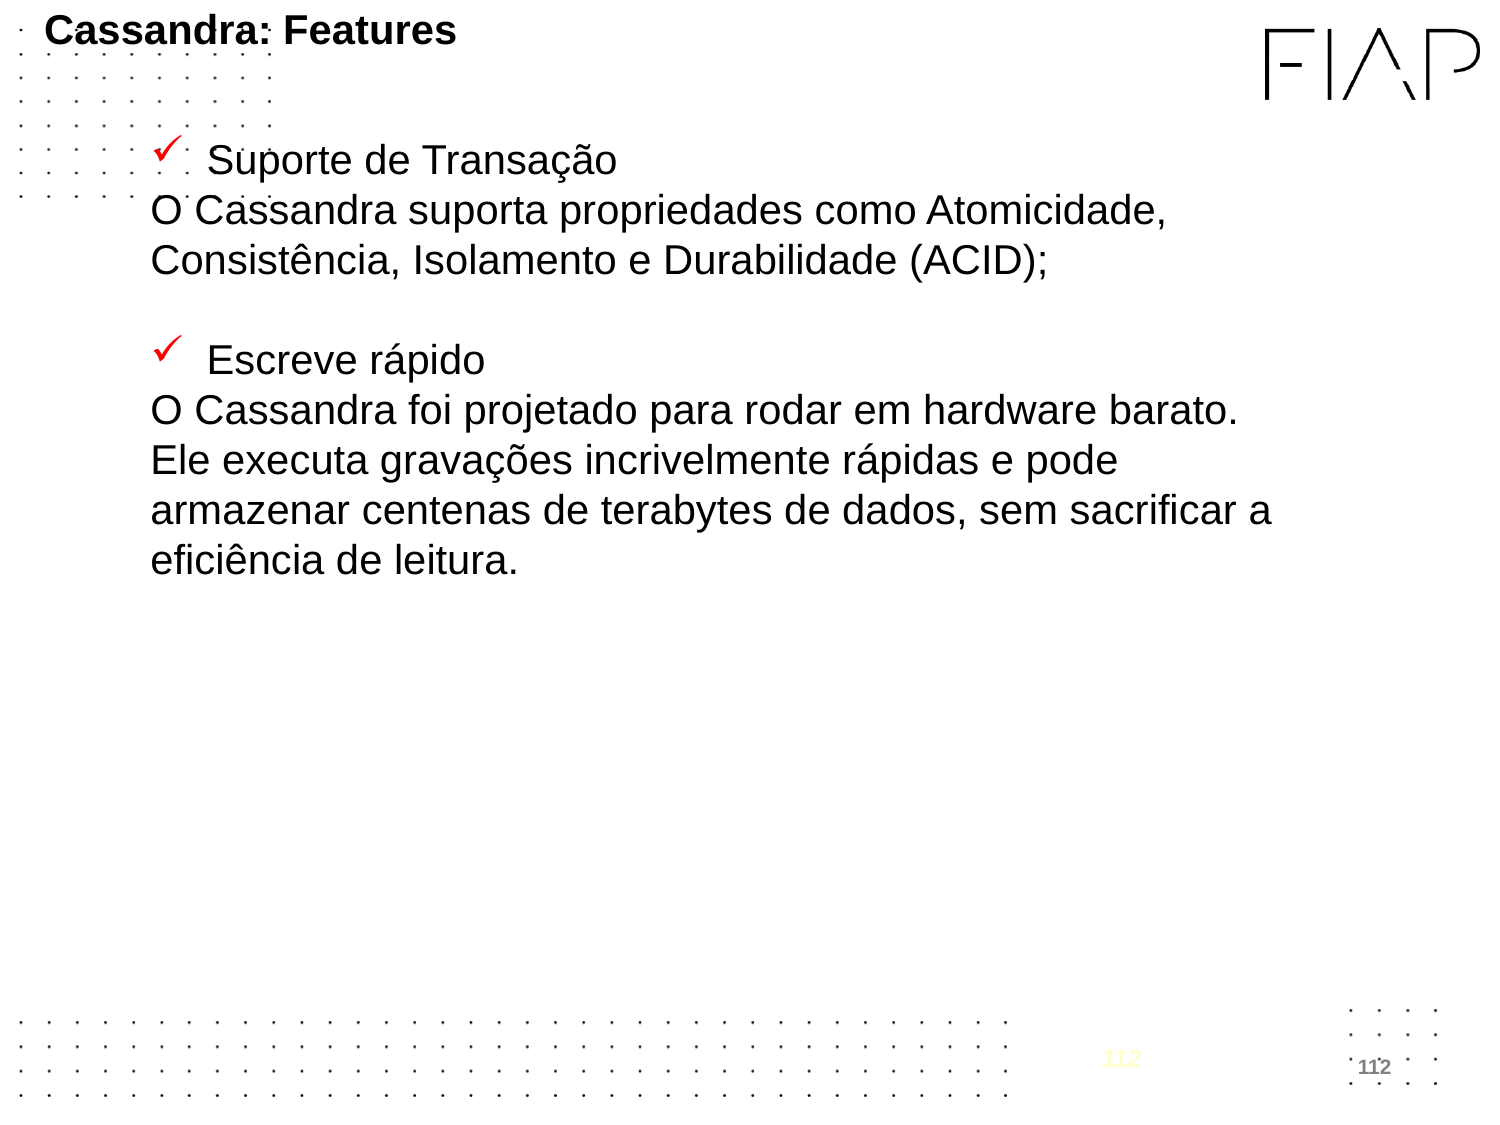

# Cassandra: Features
Suporte de Transação
O Cassandra suporta propriedades como Atomicidade, Consistência, Isolamento e Durabilidade (ACID);

Escreve rápido
O Cassandra foi projetado para rodar em hardware barato. Ele executa gravações incrivelmente rápidas e pode armazenar centenas de terabytes de dados, sem sacrificar a eficiência de leitura.